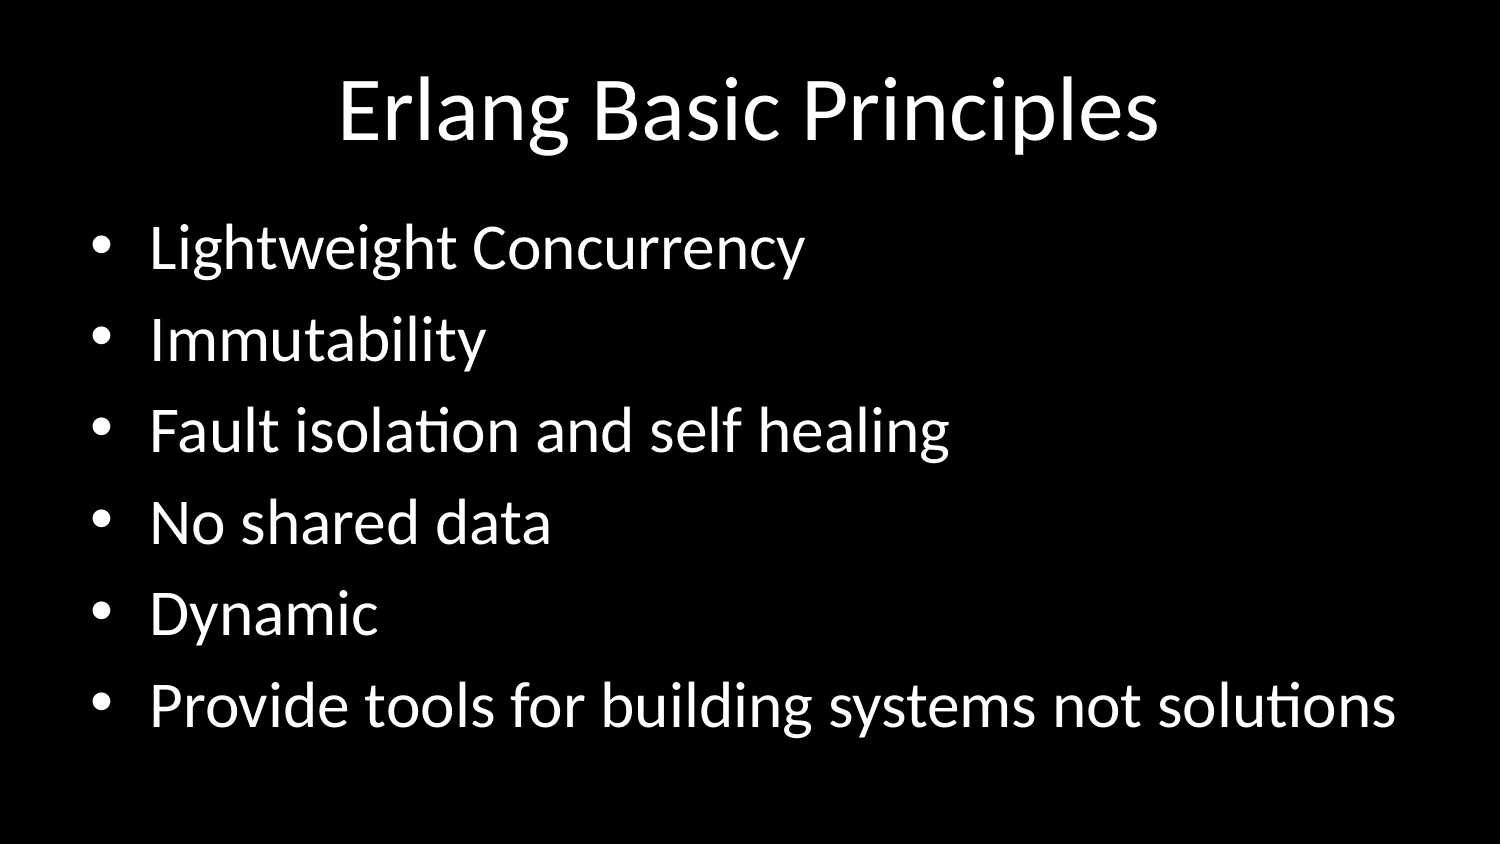

# Erlang Basic Principles
Lightweight Concurrency
Immutability
Fault isolation and self healing
No shared data
Dynamic
Provide tools for building systems not solutions